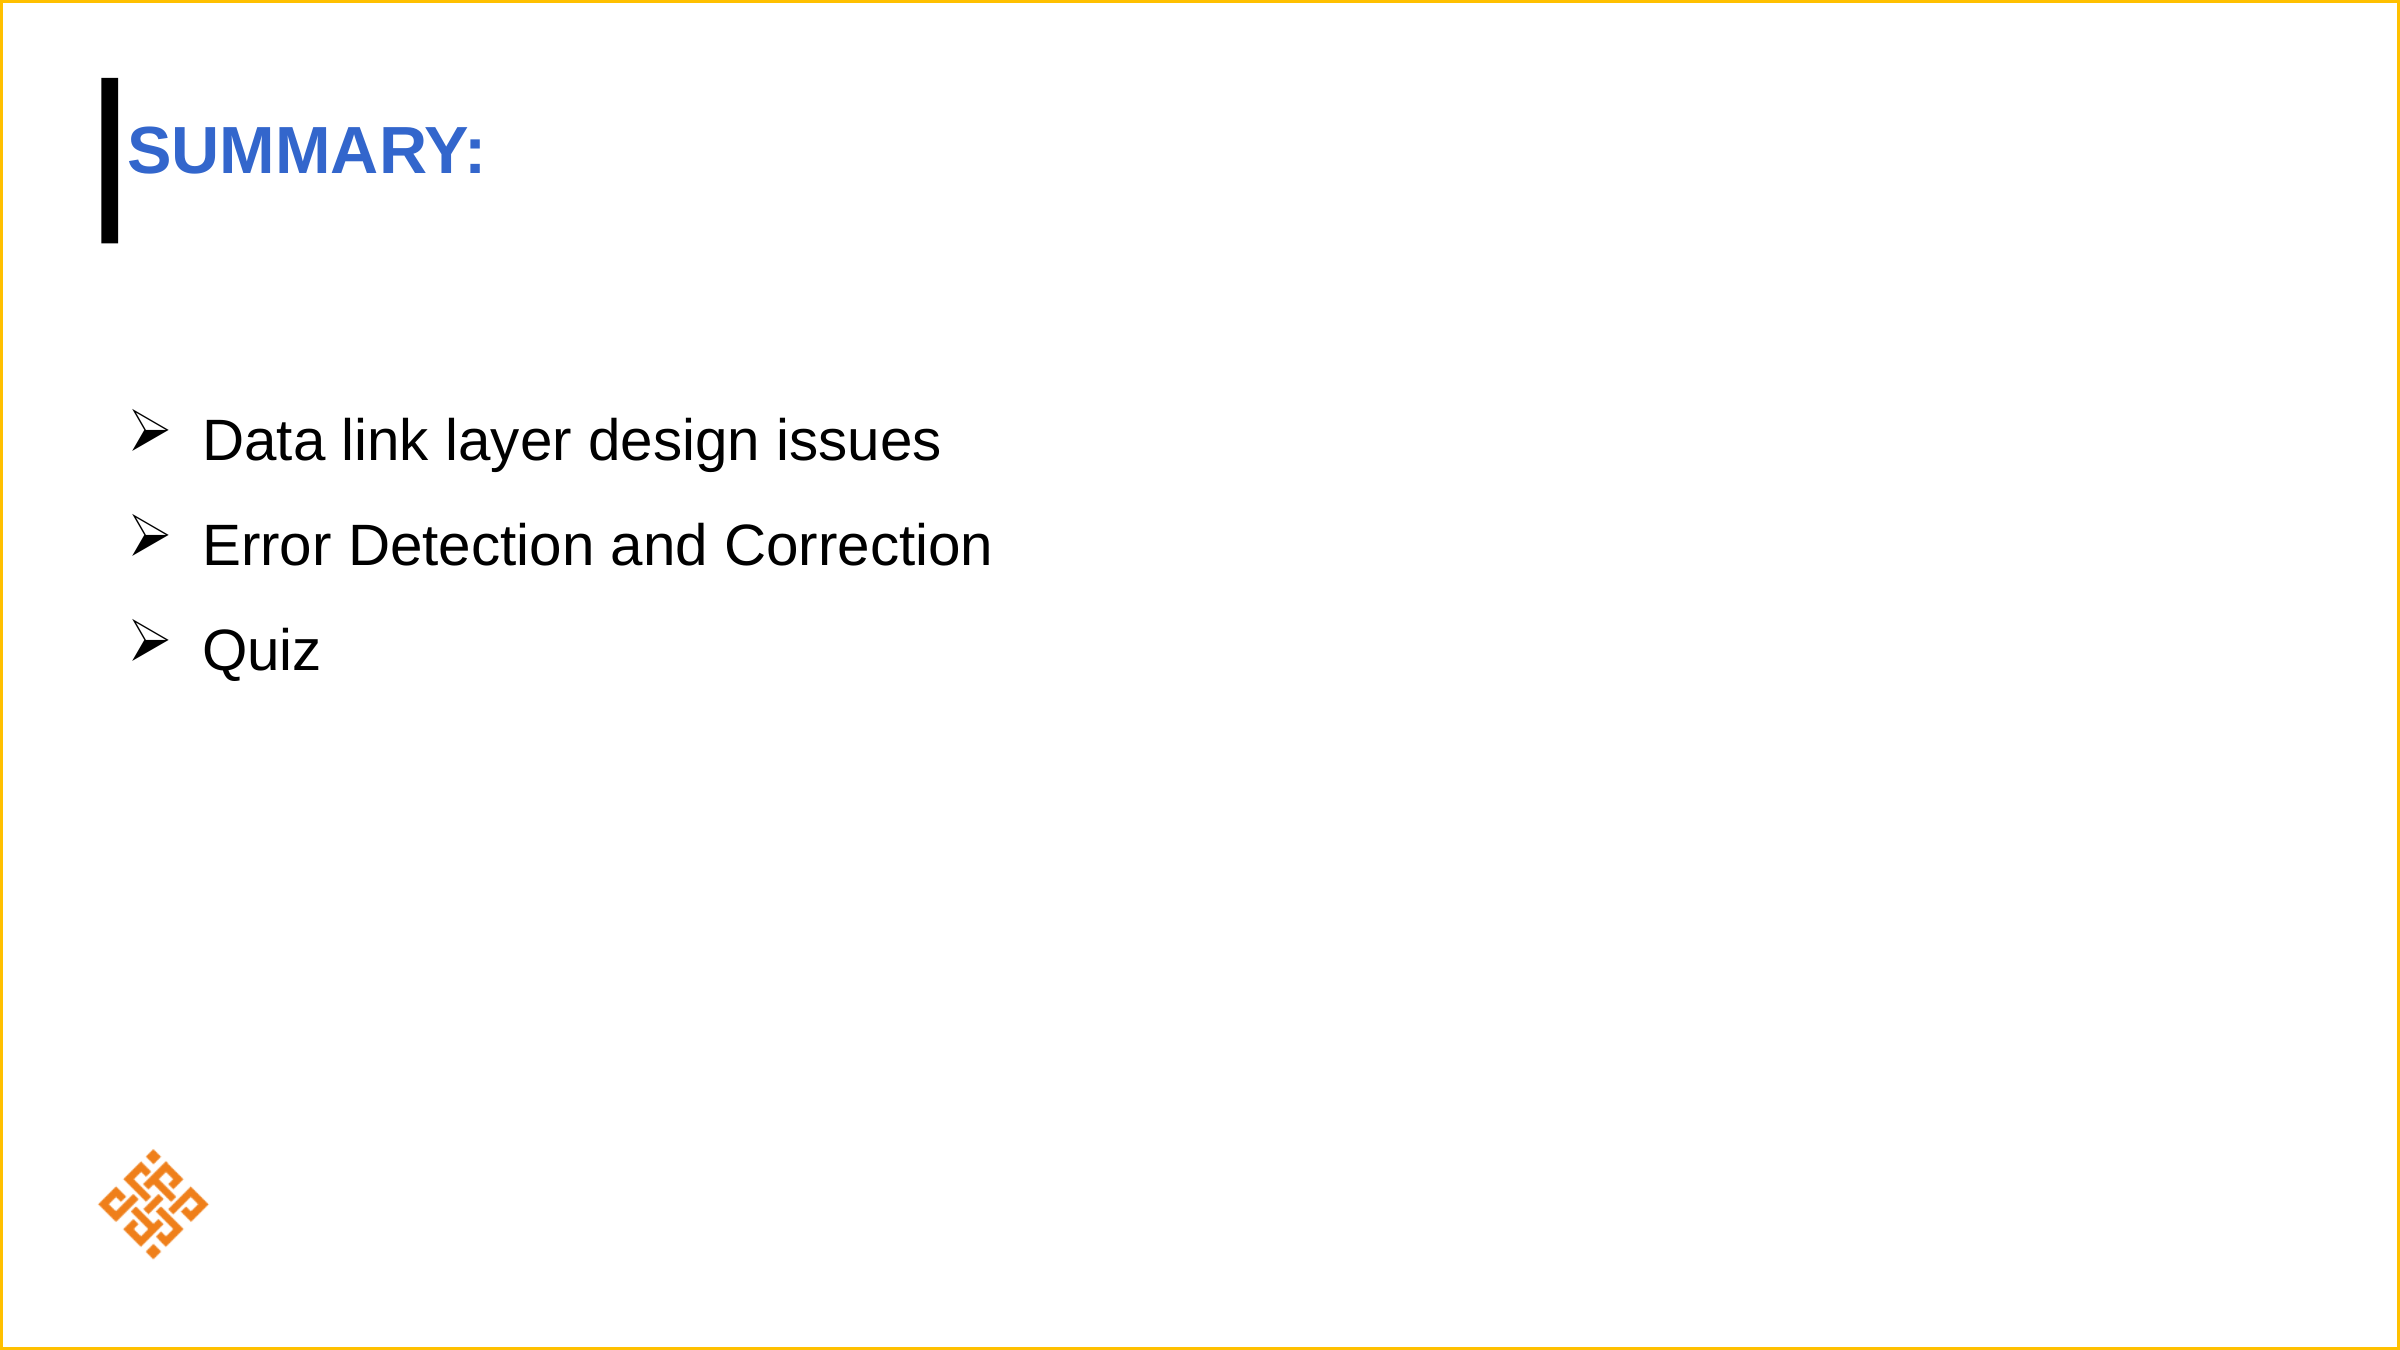

SUMMARY:

Data link layer design issues
Error Detection and Correction
Quiz